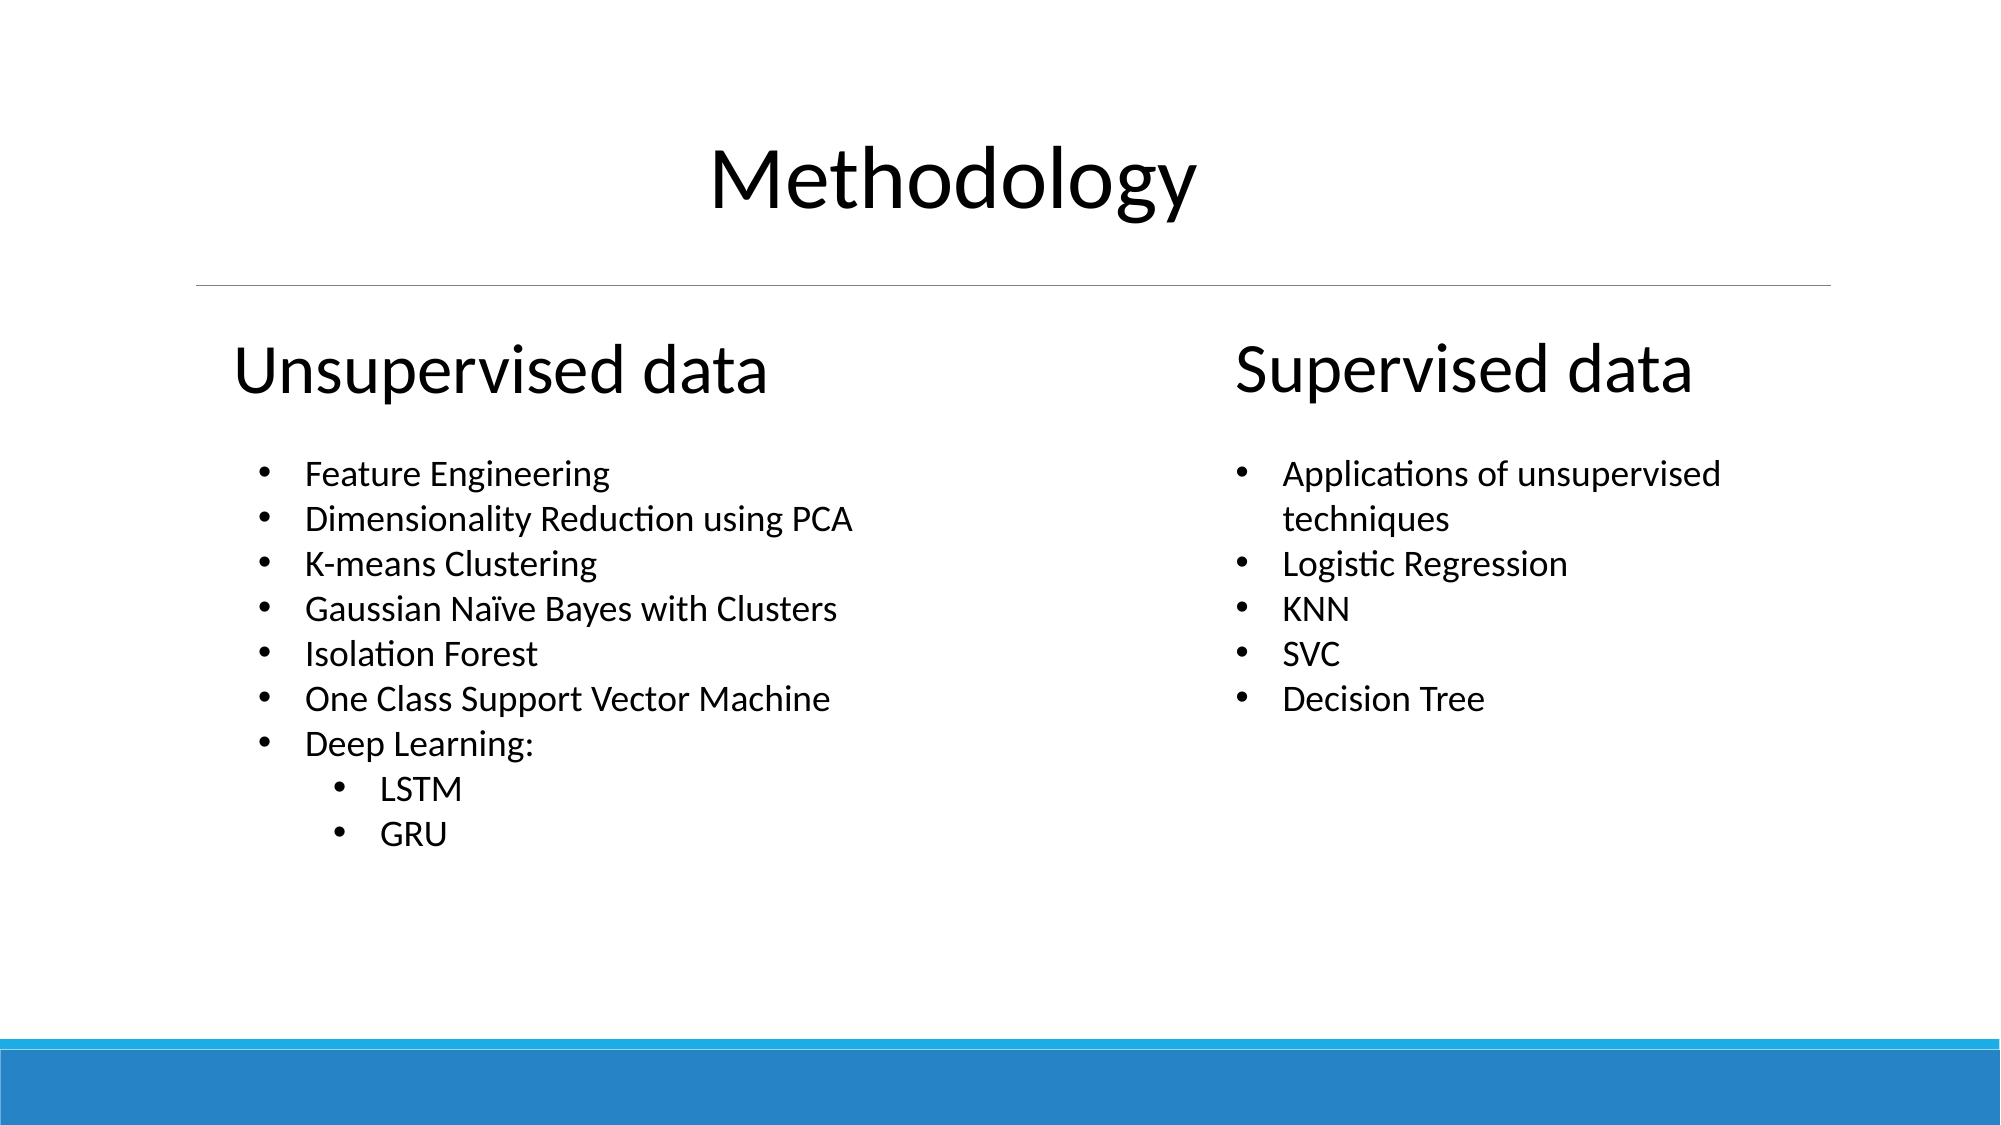

Methodology
Supervised data
Unsupervised data
Feature Engineering
Dimensionality Reduction using PCA
K-means Clustering
Gaussian Naïve Bayes with Clusters
Isolation Forest
One Class Support Vector Machine
Deep Learning:
LSTM
GRU
Applications of unsupervised techniques
Logistic Regression
KNN
SVC
Decision Tree